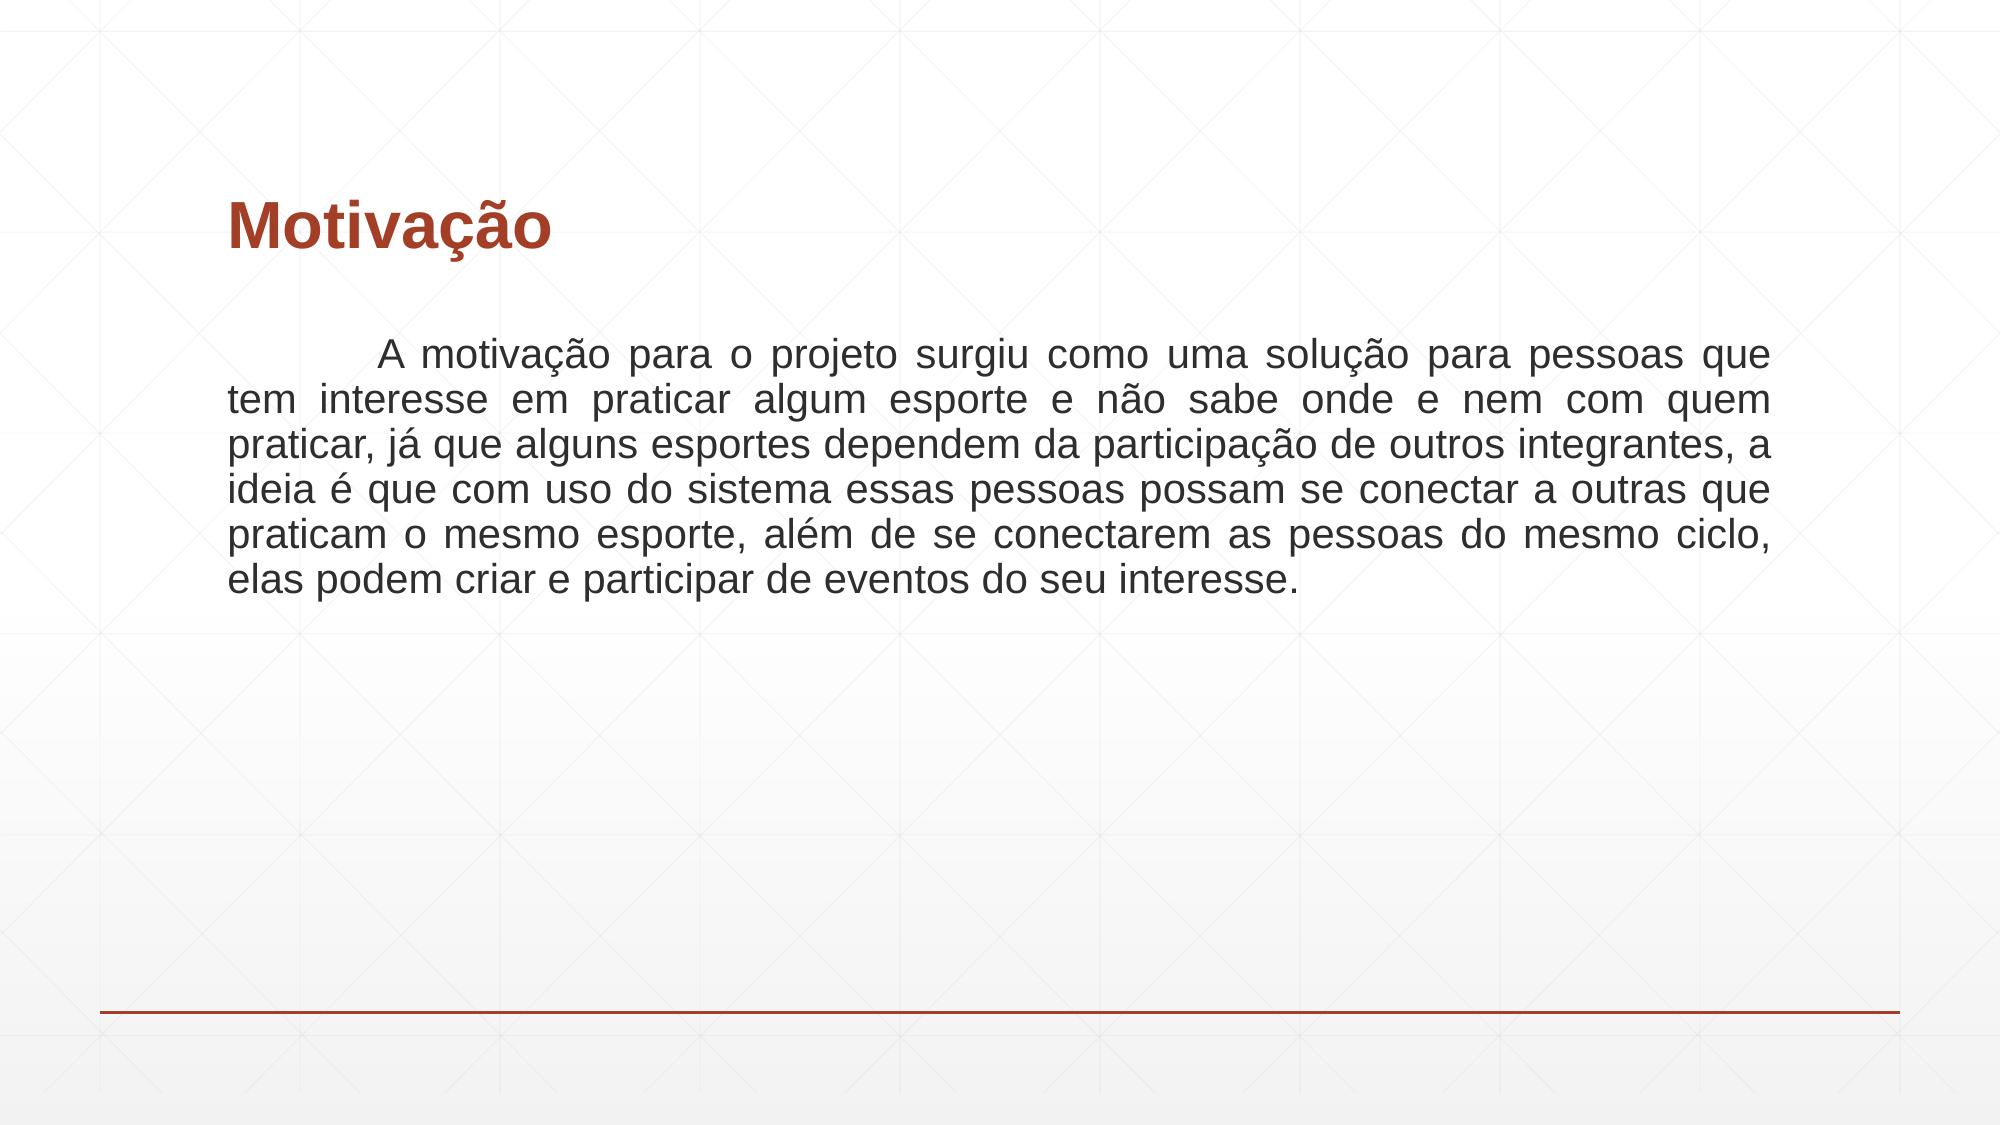

# Motivação
	A motivação para o projeto surgiu como uma solução para pessoas que tem interesse em praticar algum esporte e não sabe onde e nem com quem praticar, já que alguns esportes dependem da participação de outros integrantes, a ideia é que com uso do sistema essas pessoas possam se conectar a outras que praticam o mesmo esporte, além de se conectarem as pessoas do mesmo ciclo, elas podem criar e participar de eventos do seu interesse.